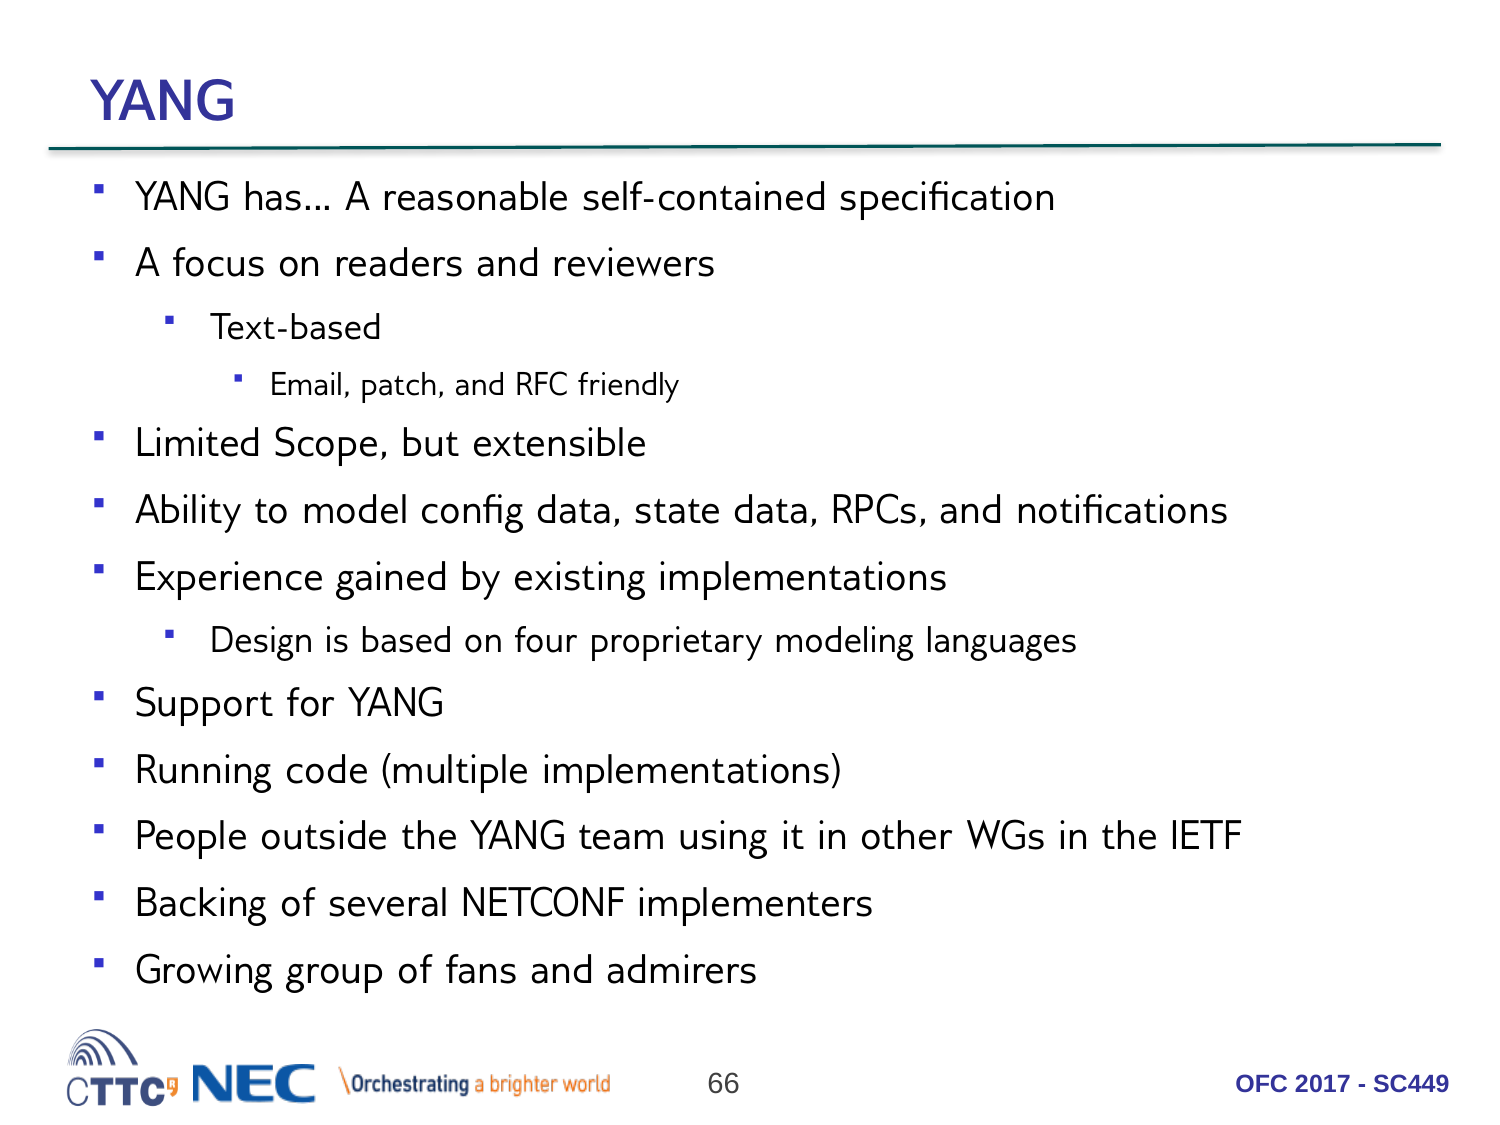

# YANG
YANG has... A reasonable self-contained specification
A focus on readers and reviewers
Text-based
Email, patch, and RFC friendly
Limited Scope, but extensible
Ability to model config data, state data, RPCs, and notifications
Experience gained by existing implementations
Design is based on four proprietary modeling languages
Support for YANG
Running code (multiple implementations)
People outside the YANG team using it in other WGs in the IETF
Backing of several NETCONF implementers
Growing group of fans and admirers

66
OFC 2017 - SC449